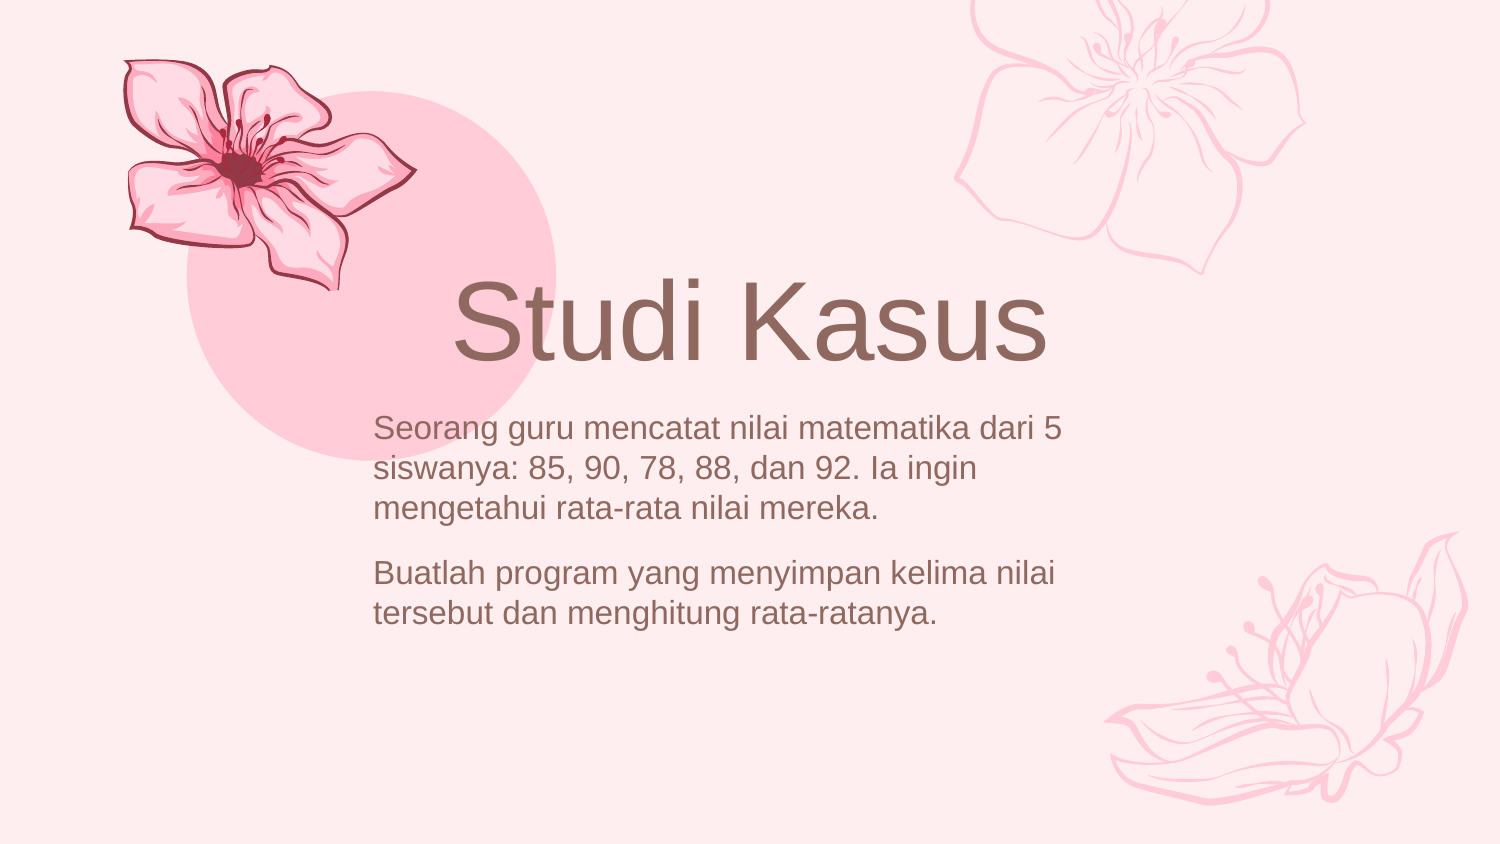

# Studi Kasus
Seorang guru mencatat nilai matematika dari 5 siswanya: 85, 90, 78, 88, dan 92. Ia ingin mengetahui rata-rata nilai mereka.
Buatlah program yang menyimpan kelima nilai tersebut dan menghitung rata-ratanya.